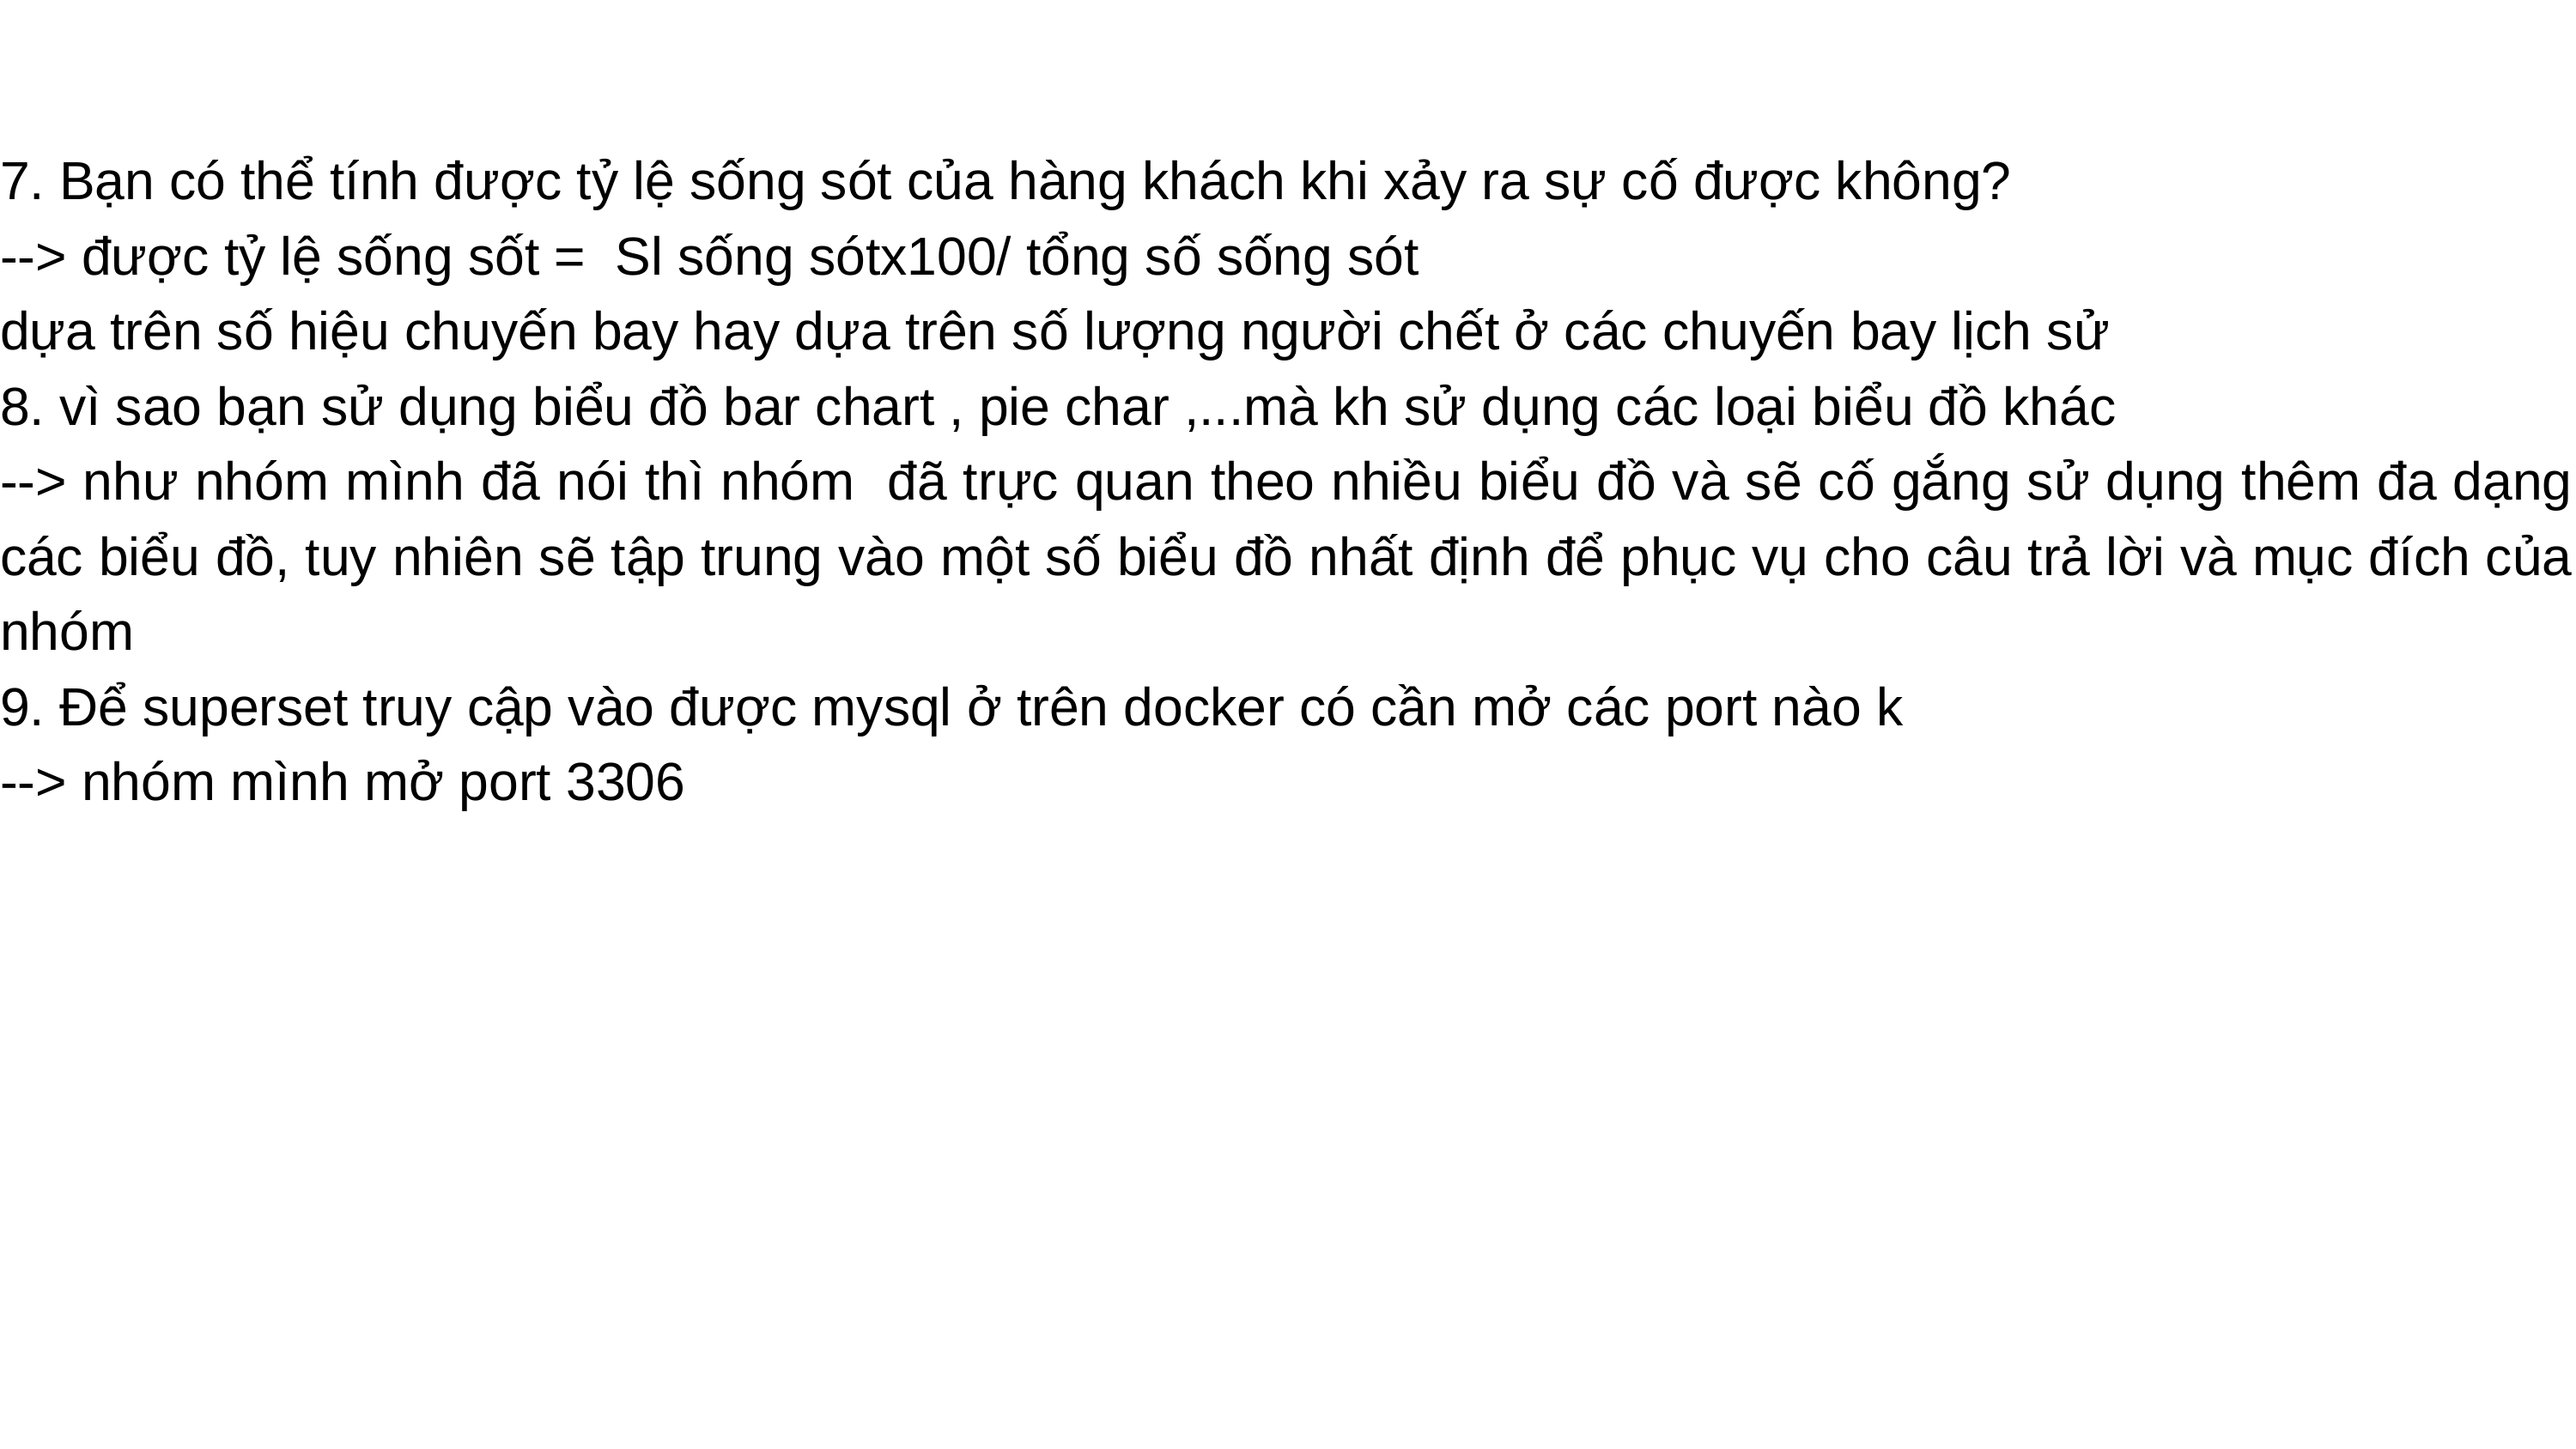

7. Bạn có thể tính được tỷ lệ sống sót của hàng khách khi xảy ra sự cố được không?
--> được tỷ lệ sống sốt =  Sl sống sótx100/ tổng số sống sót
dựa trên số hiệu chuyến bay hay dựa trên số lượng người chết ở các chuyến bay lịch sử
8. vì sao bạn sử dụng biểu đồ bar chart , pie char ,...mà kh sử dụng các loại biểu đồ khác
--> như nhóm mình đã nói thì nhóm  đã trực quan theo nhiều biểu đồ và sẽ cố gắng sử dụng thêm đa dạng các biểu đồ, tuy nhiên sẽ tập trung vào một số biểu đồ nhất định để phục vụ cho câu trả lời và mục đích của nhóm
9. Để superset truy cập vào được mysql ở trên docker có cần mở các port nào k
--> nhóm mình mở port 3306